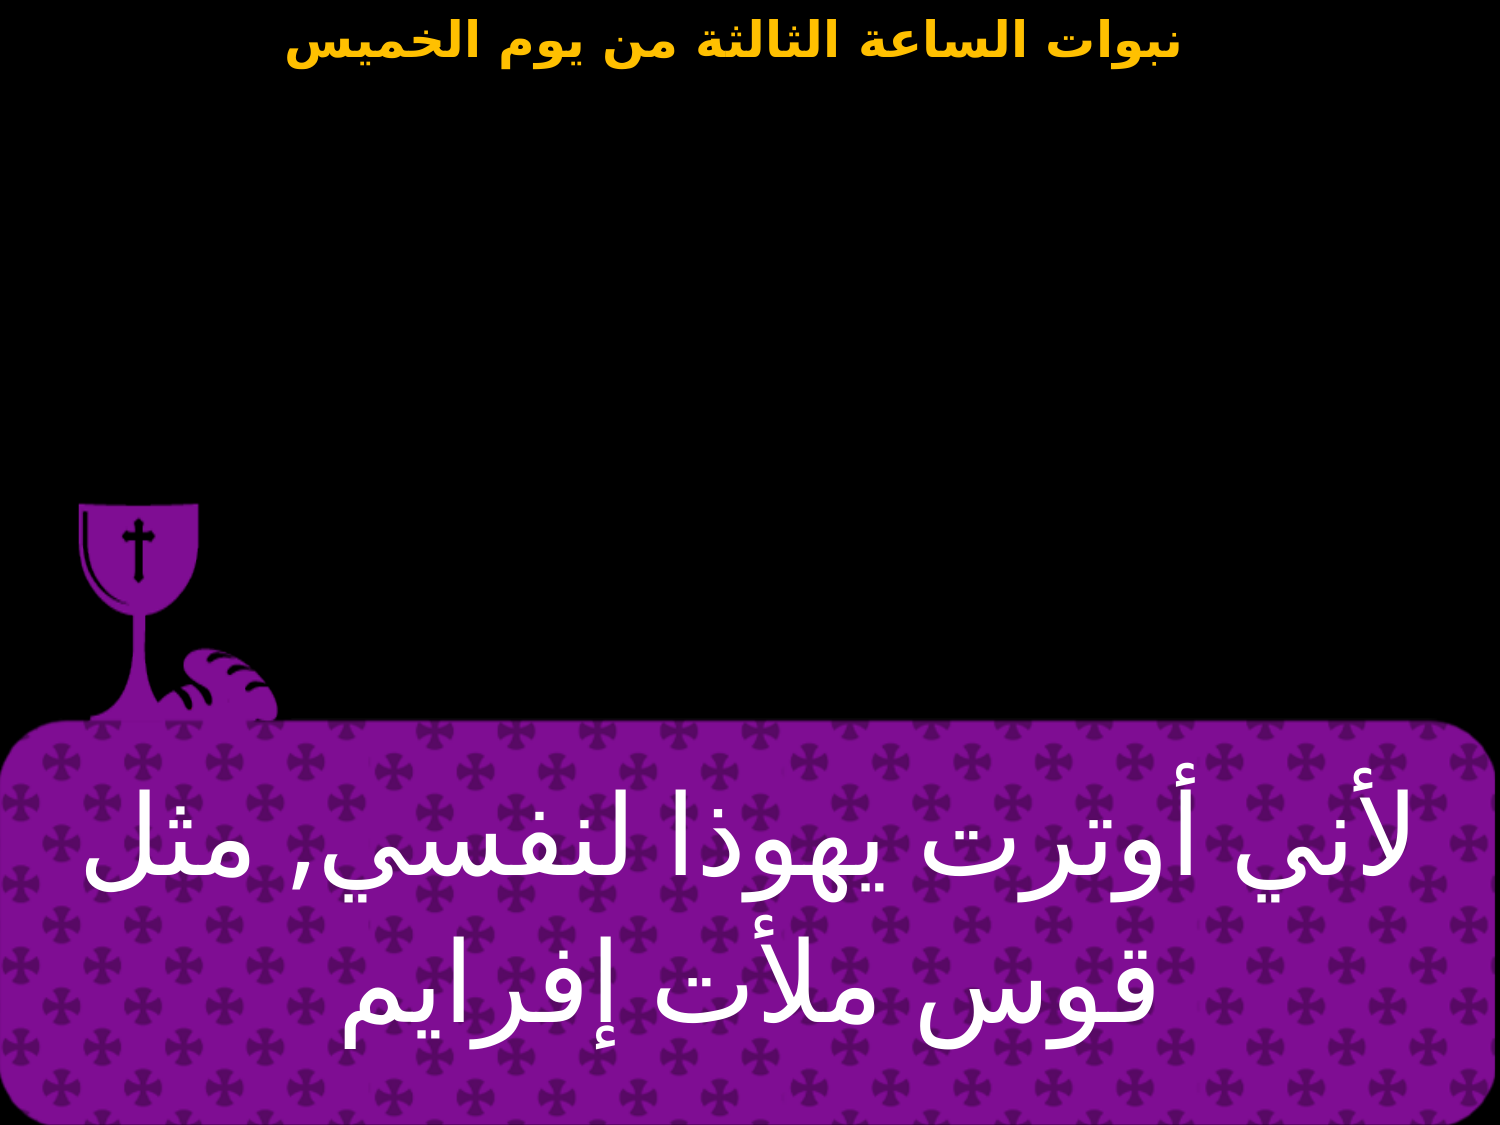

| لأني أوترت يهوذا لنفسي, مثل قوس ملأت إفرايم |
| --- |